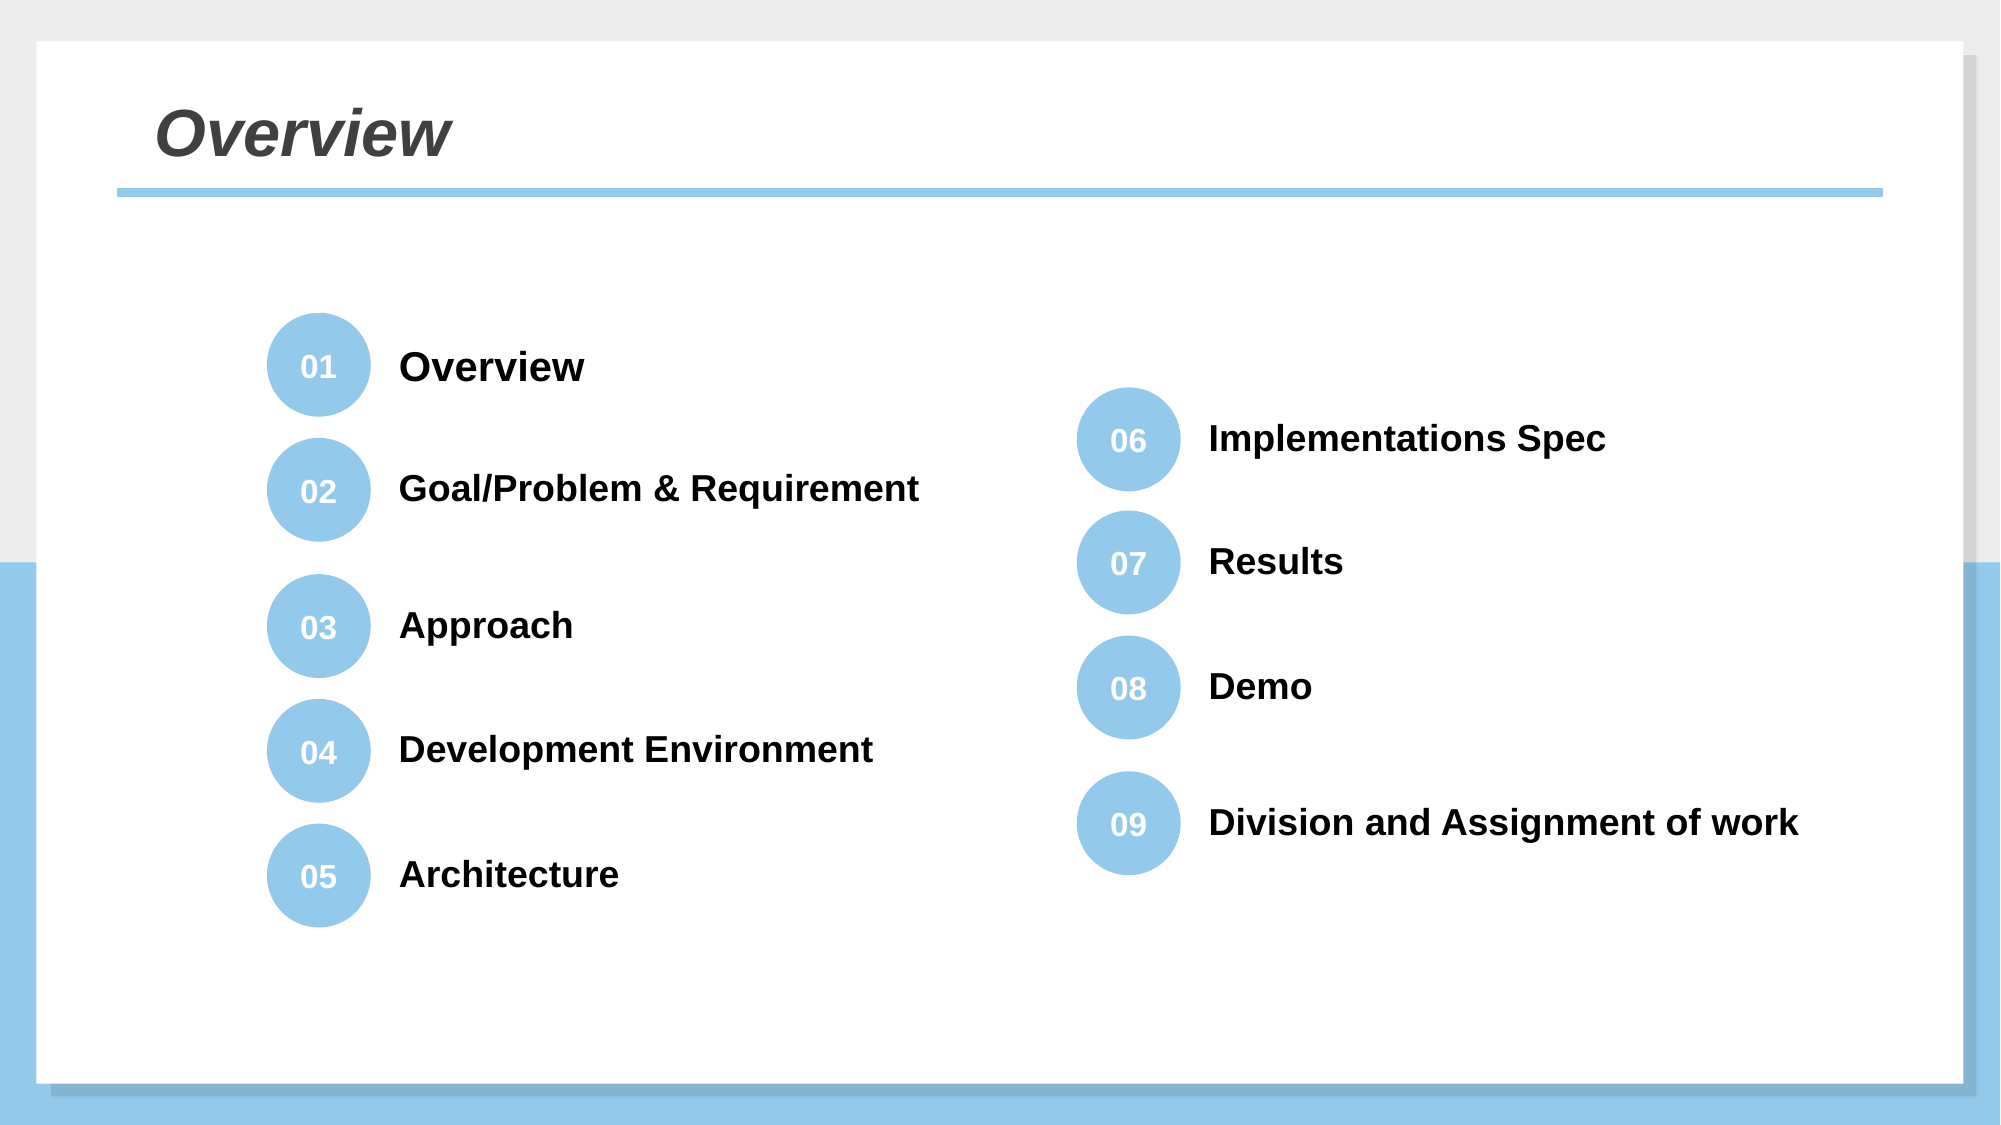

Overview
01
Overview
06
Implementations Spec
02
Goal/Problem & Requirement
07
Results
03
Approach
08
Demo
04
Development Environment
09
Division and Assignment of work
05
Architecture